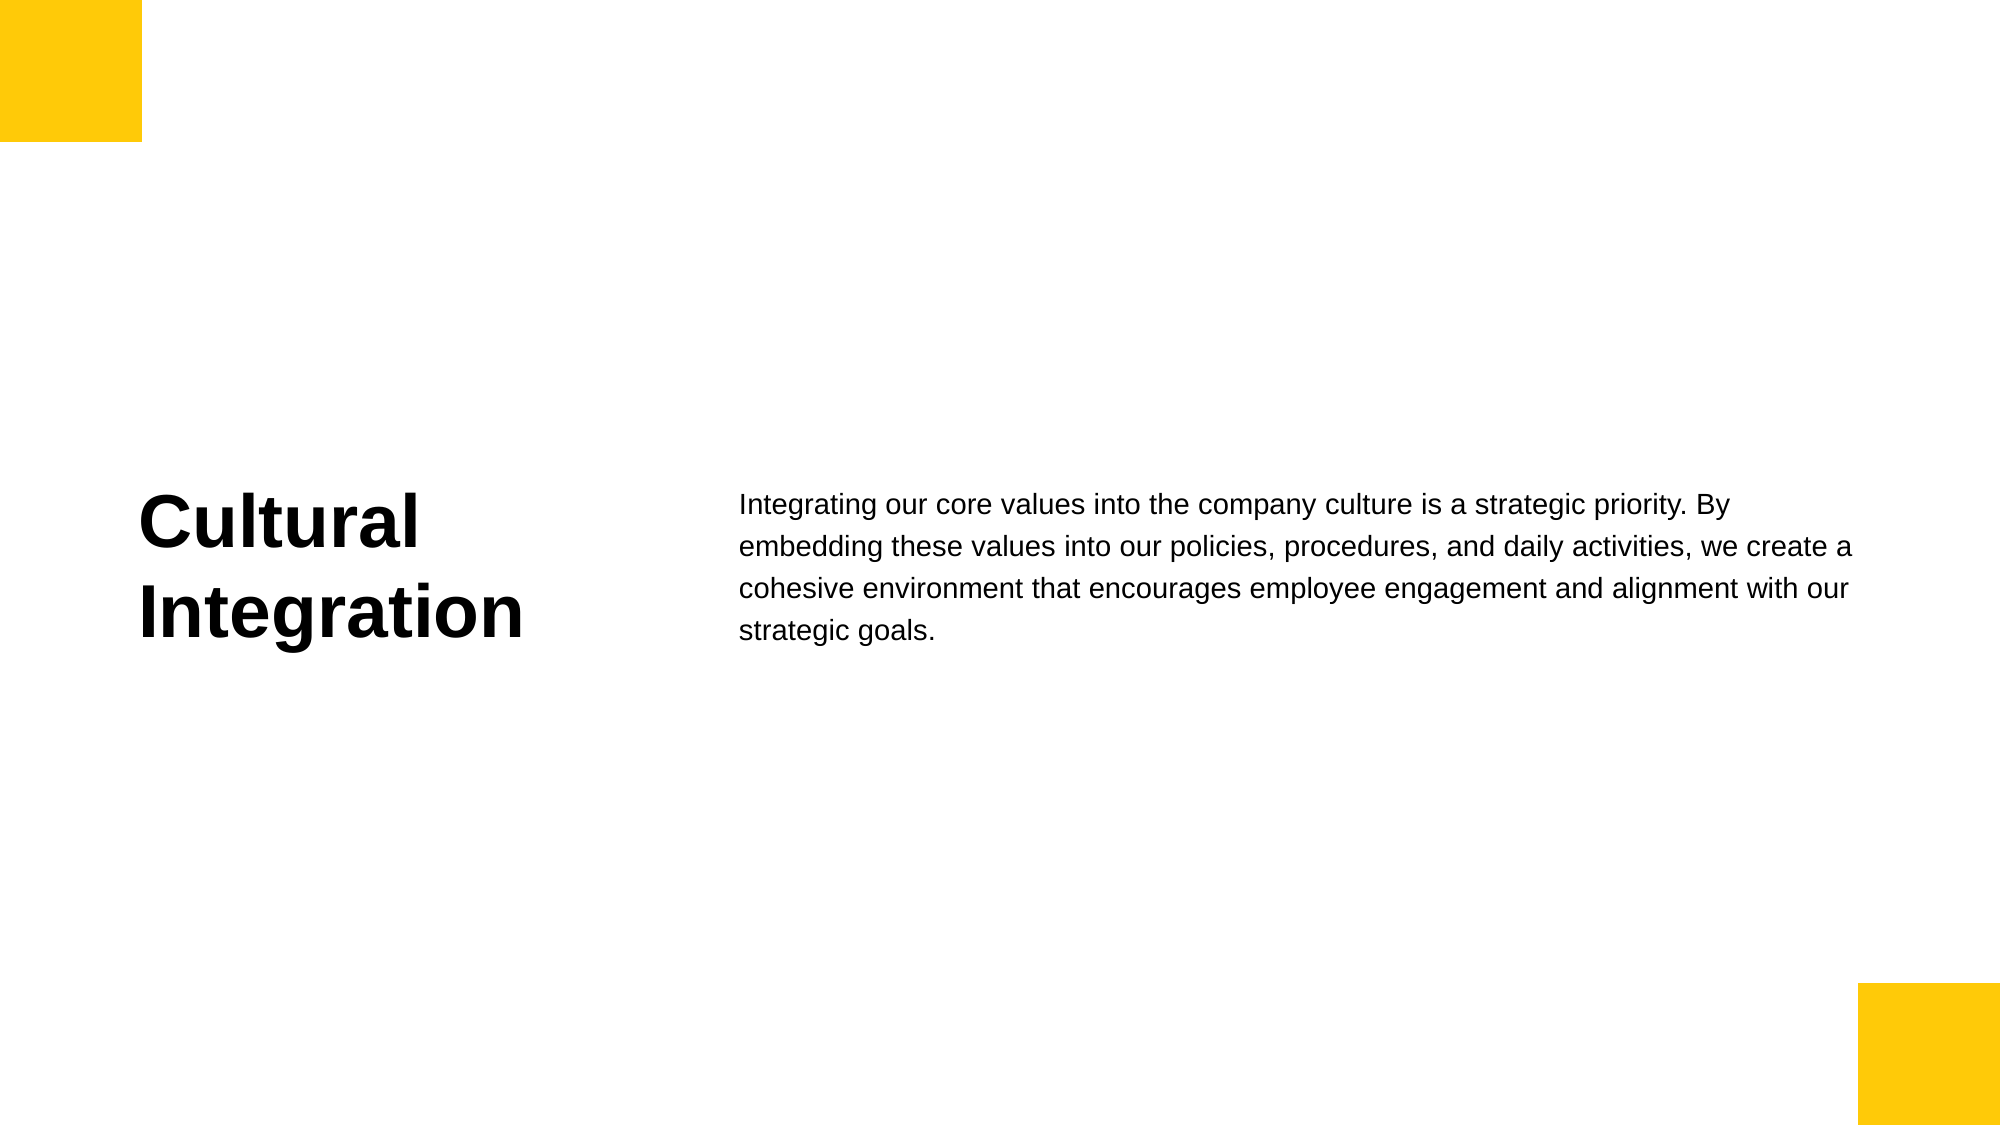

Integrating our core values into the company culture is a strategic priority. By embedding these values into our policies, procedures, and daily activities, we create a cohesive environment that encourages employee engagement and alignment with our strategic goals.
# Cultural Integration